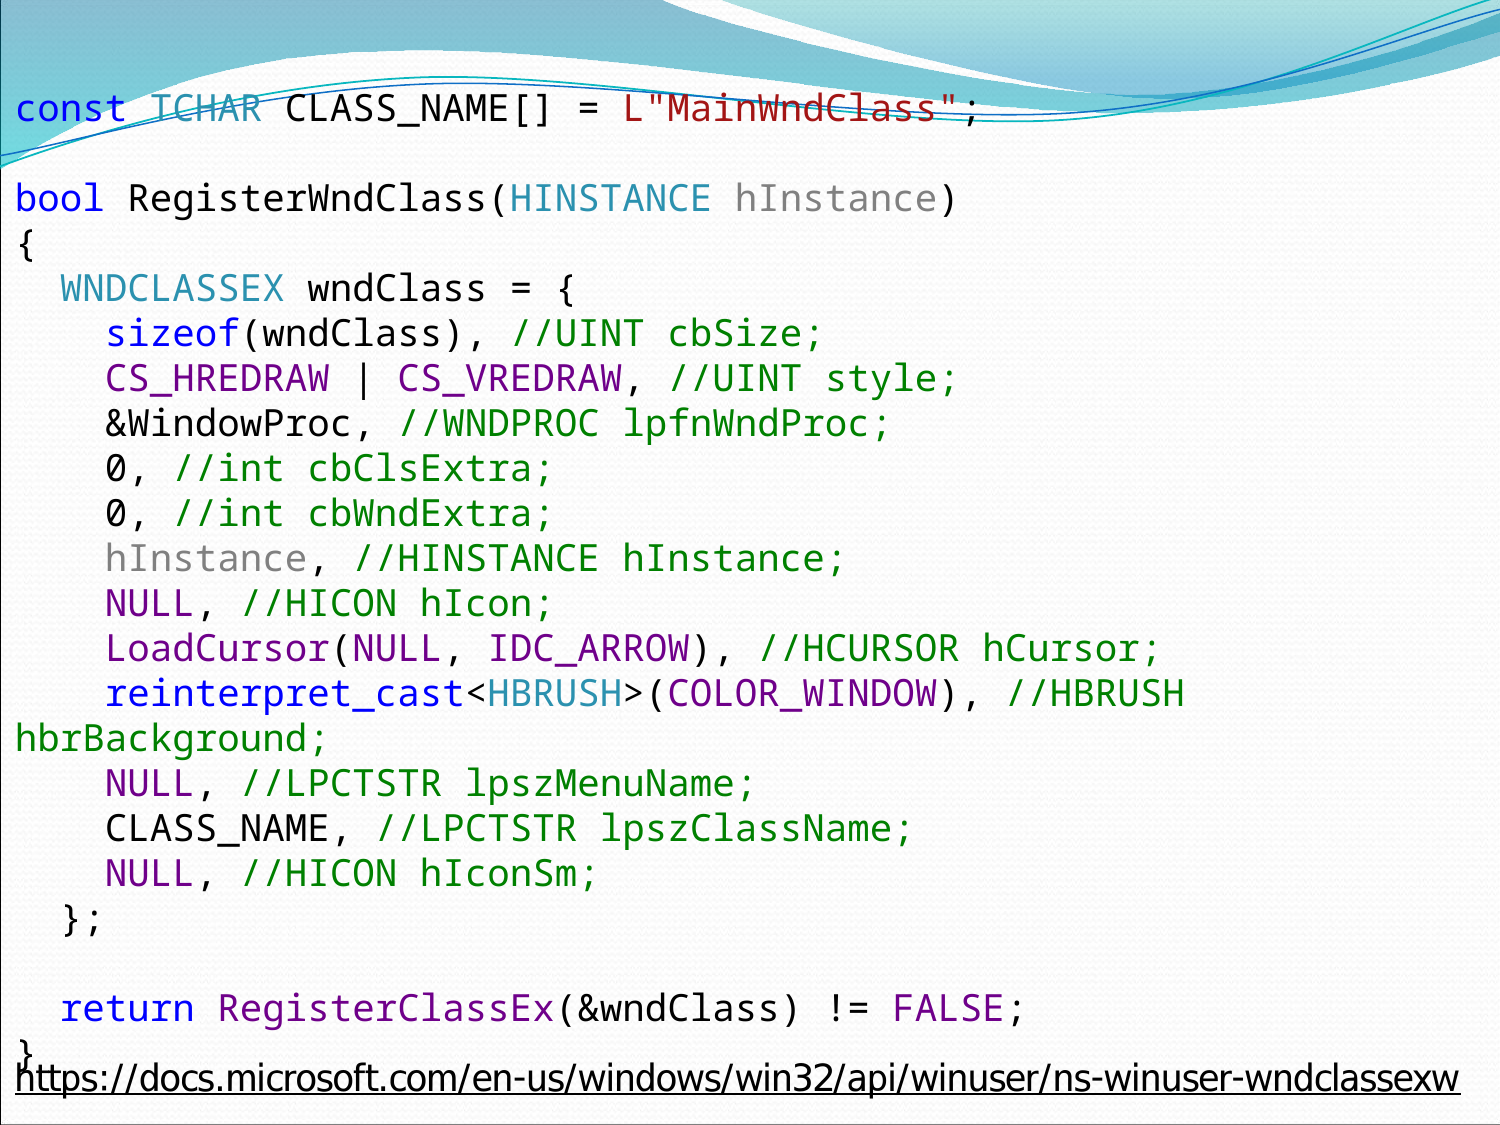

const TCHAR CLASS_NAME[] = L"MainWndClass";

bool RegisterWndClass(HINSTANCE hInstance)
{
  WNDCLASSEX wndClass = {
    sizeof(wndClass), //UINT cbSize;
    CS_HREDRAW | CS_VREDRAW, //UINT style;
    &WindowProc, //WNDPROC lpfnWndProc;
    0, //int cbClsExtra;
    0, //int cbWndExtra;
    hInstance, //HINSTANCE hInstance;
    NULL, //HICON hIcon;
    LoadCursor(NULL, IDC_ARROW), //HCURSOR hCursor;
    reinterpret_cast<HBRUSH>(COLOR_WINDOW), //HBRUSH hbrBackground;
    NULL, //LPCTSTR lpszMenuName;
    CLASS_NAME, //LPCTSTR lpszClassName;
    NULL, //HICON hIconSm;
  };

  return RegisterClassEx(&wndClass) != FALSE;
}
https://docs.microsoft.com/en-us/windows/win32/api/winuser/ns-winuser-wndclassexw